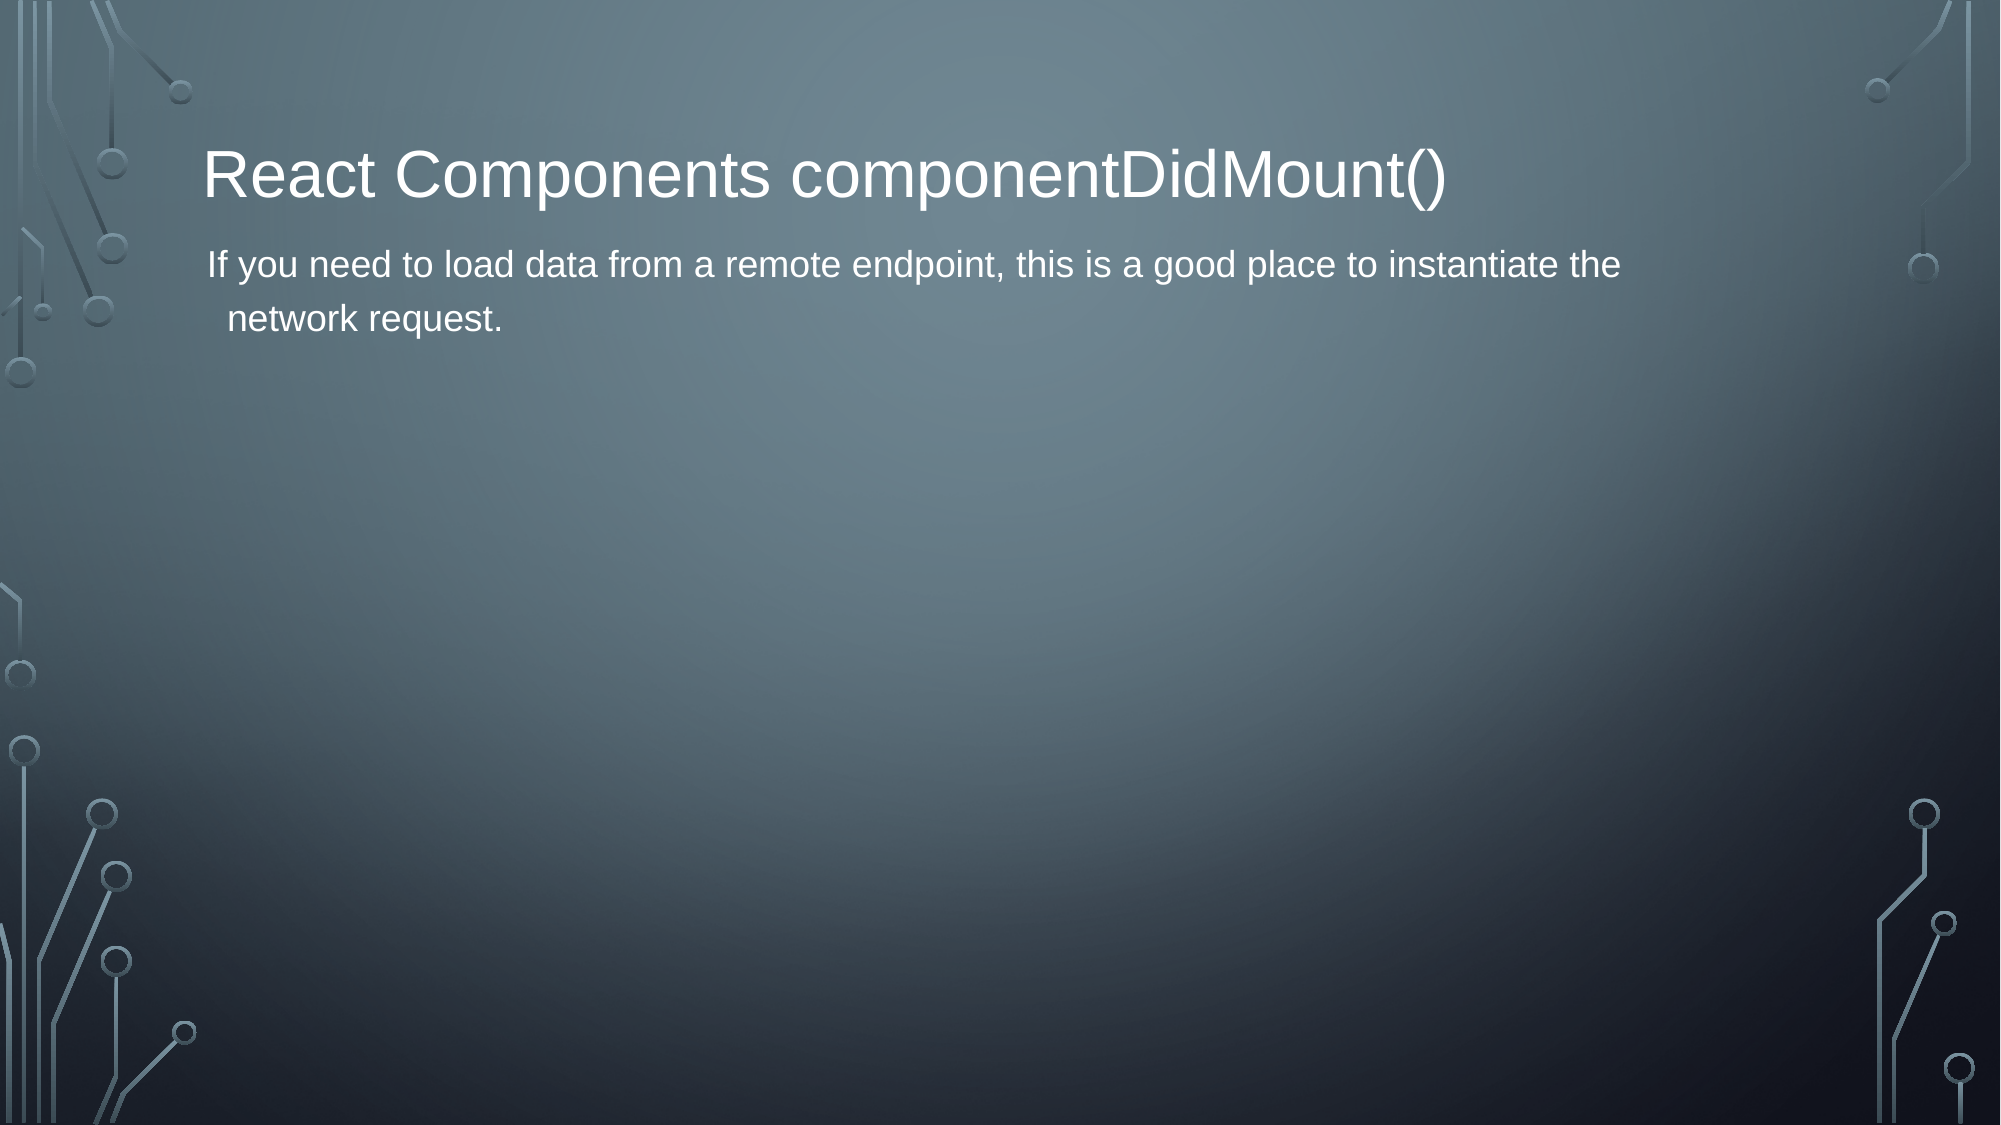

# React Components componentDidMount()
If you need to load data from a remote endpoint, this is a good place to instantiate the network request.